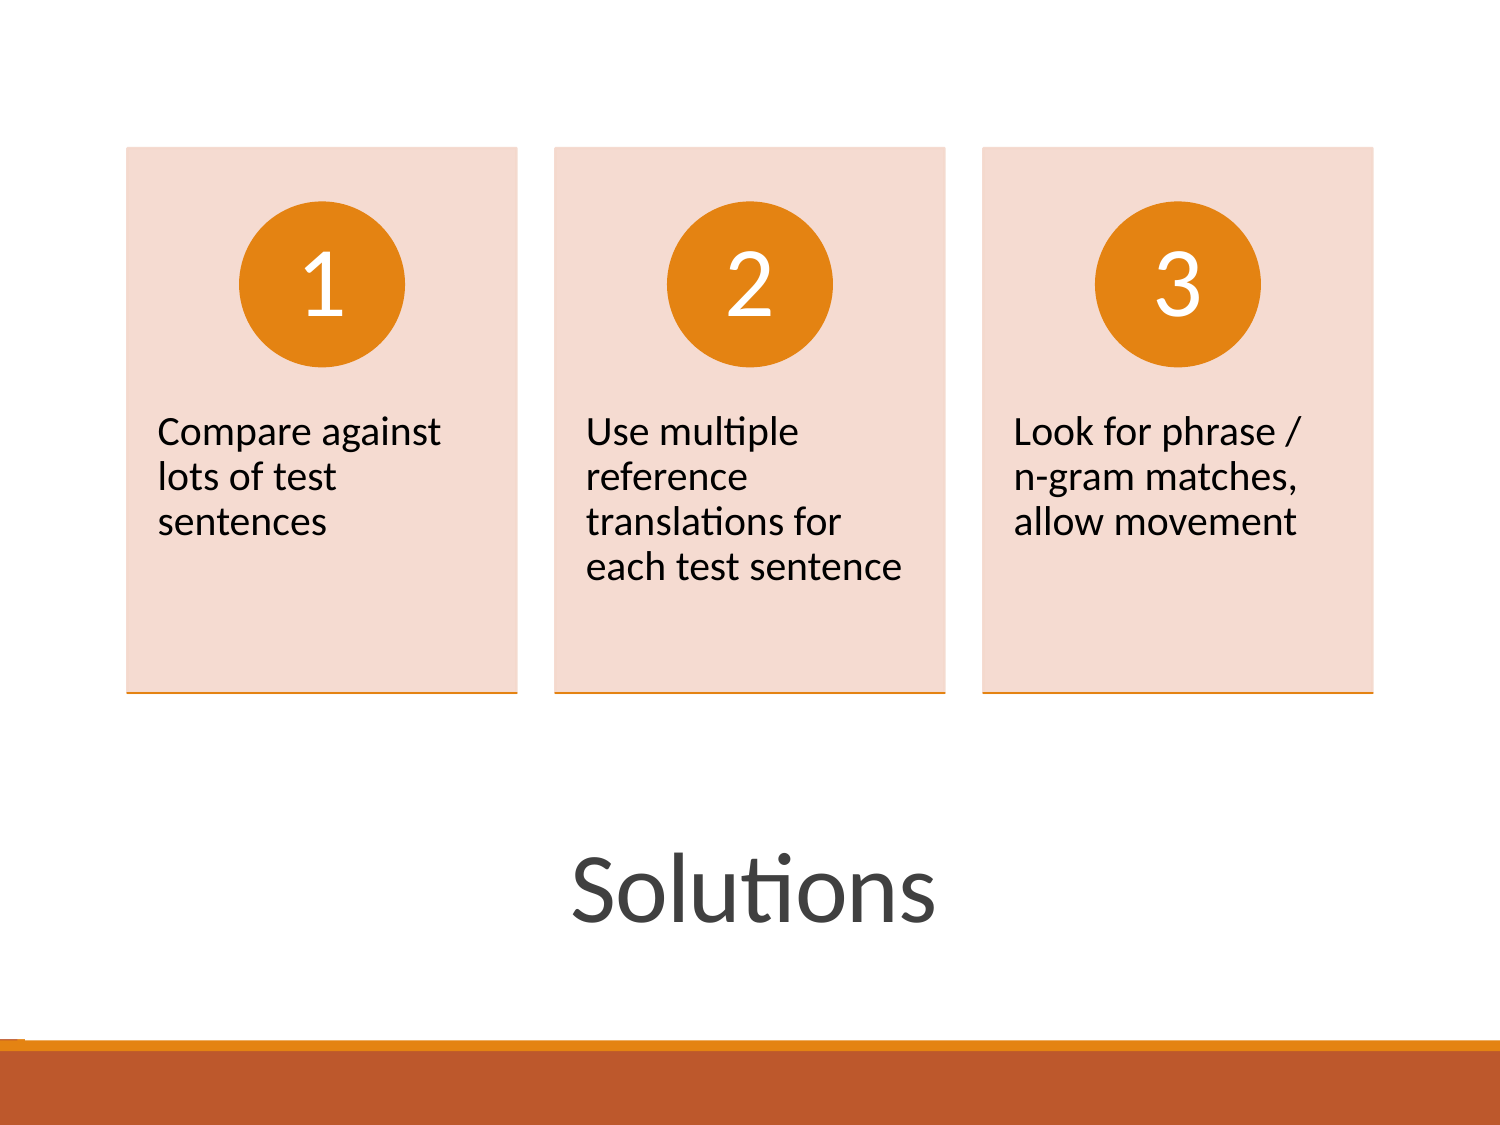

/
Compare against lots of test sentences
1
Use multiple reference translations for each test sentence
2
Look for phrase / n-gram matches, allow movement
3
# Solutions